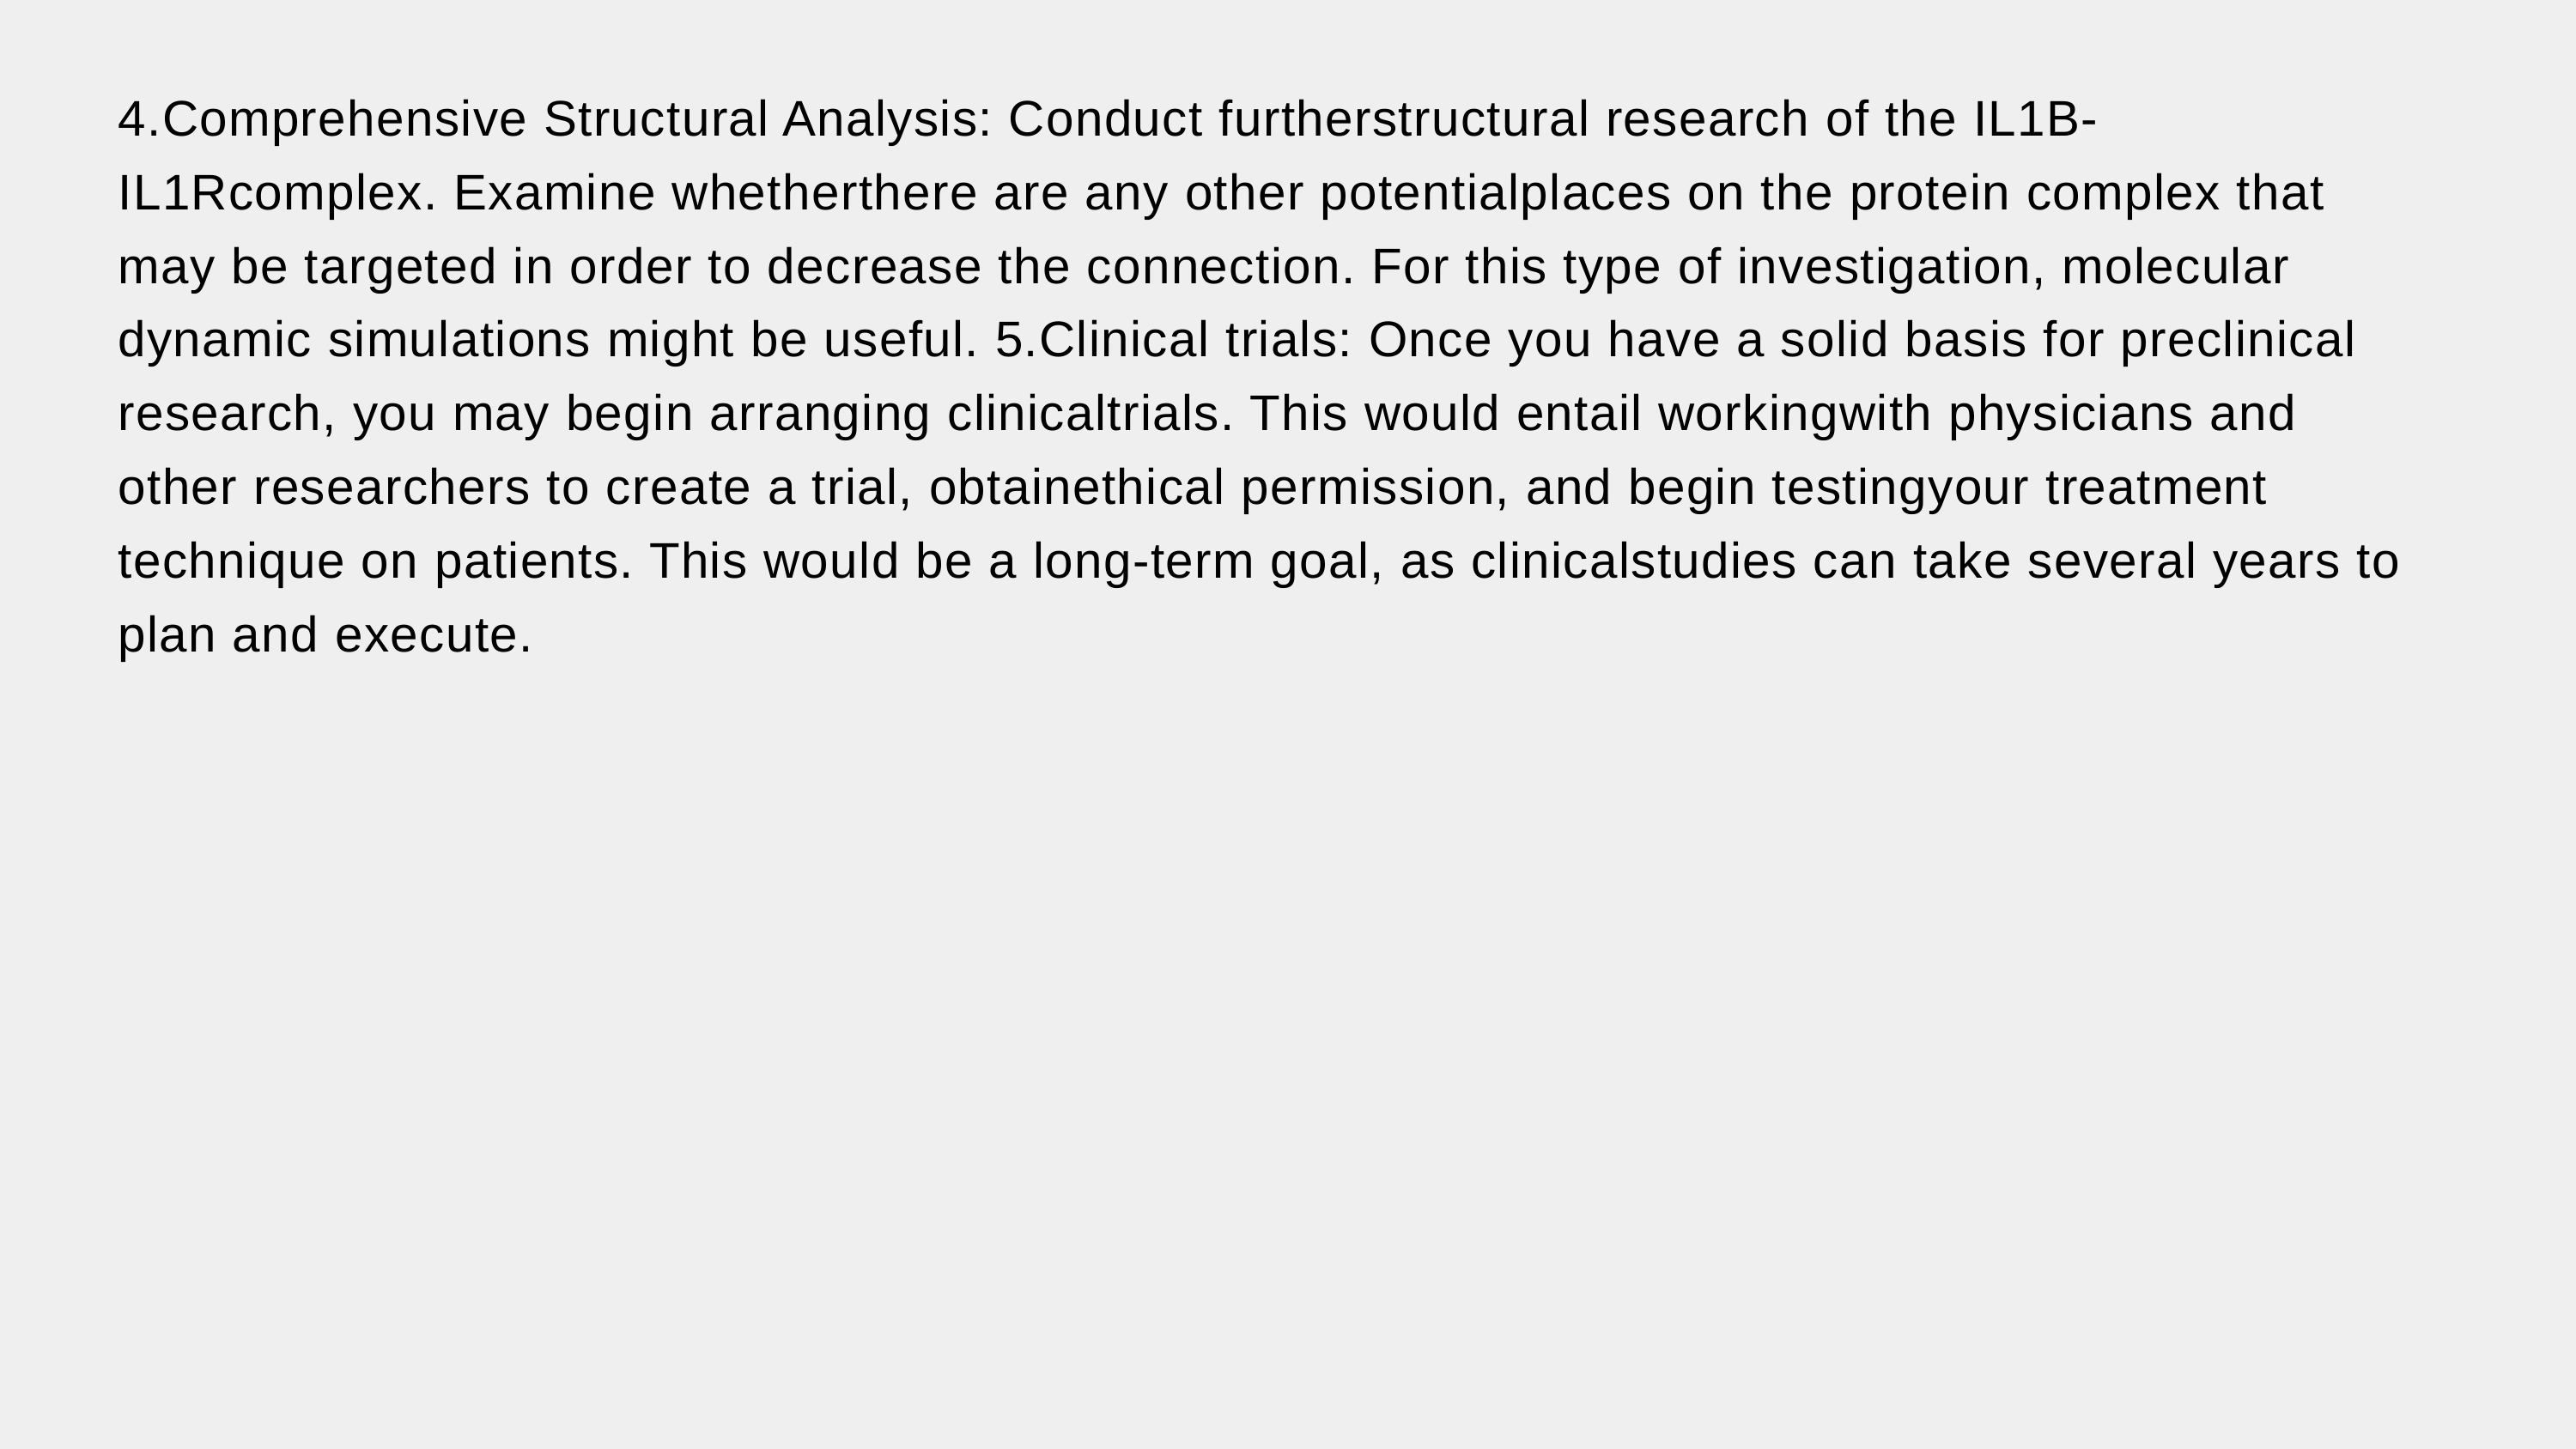

4.Comprehensive Structural Analysis: Conduct furtherstructural research of the IL1B- IL1Rcomplex. Examine whetherthere are any other potentialplaces on the protein complex that may be targeted in order to decrease the connection. For this type of investigation, molecular dynamic simulations might be useful. 5.Clinical trials: Once you have a solid basis for preclinical research, you may begin arranging clinicaltrials. This would entail workingwith physicians and other researchers to create a trial, obtainethical permission, and begin testingyour treatment technique on patients. This would be a long-term goal, as clinicalstudies can take several years to plan and execute.